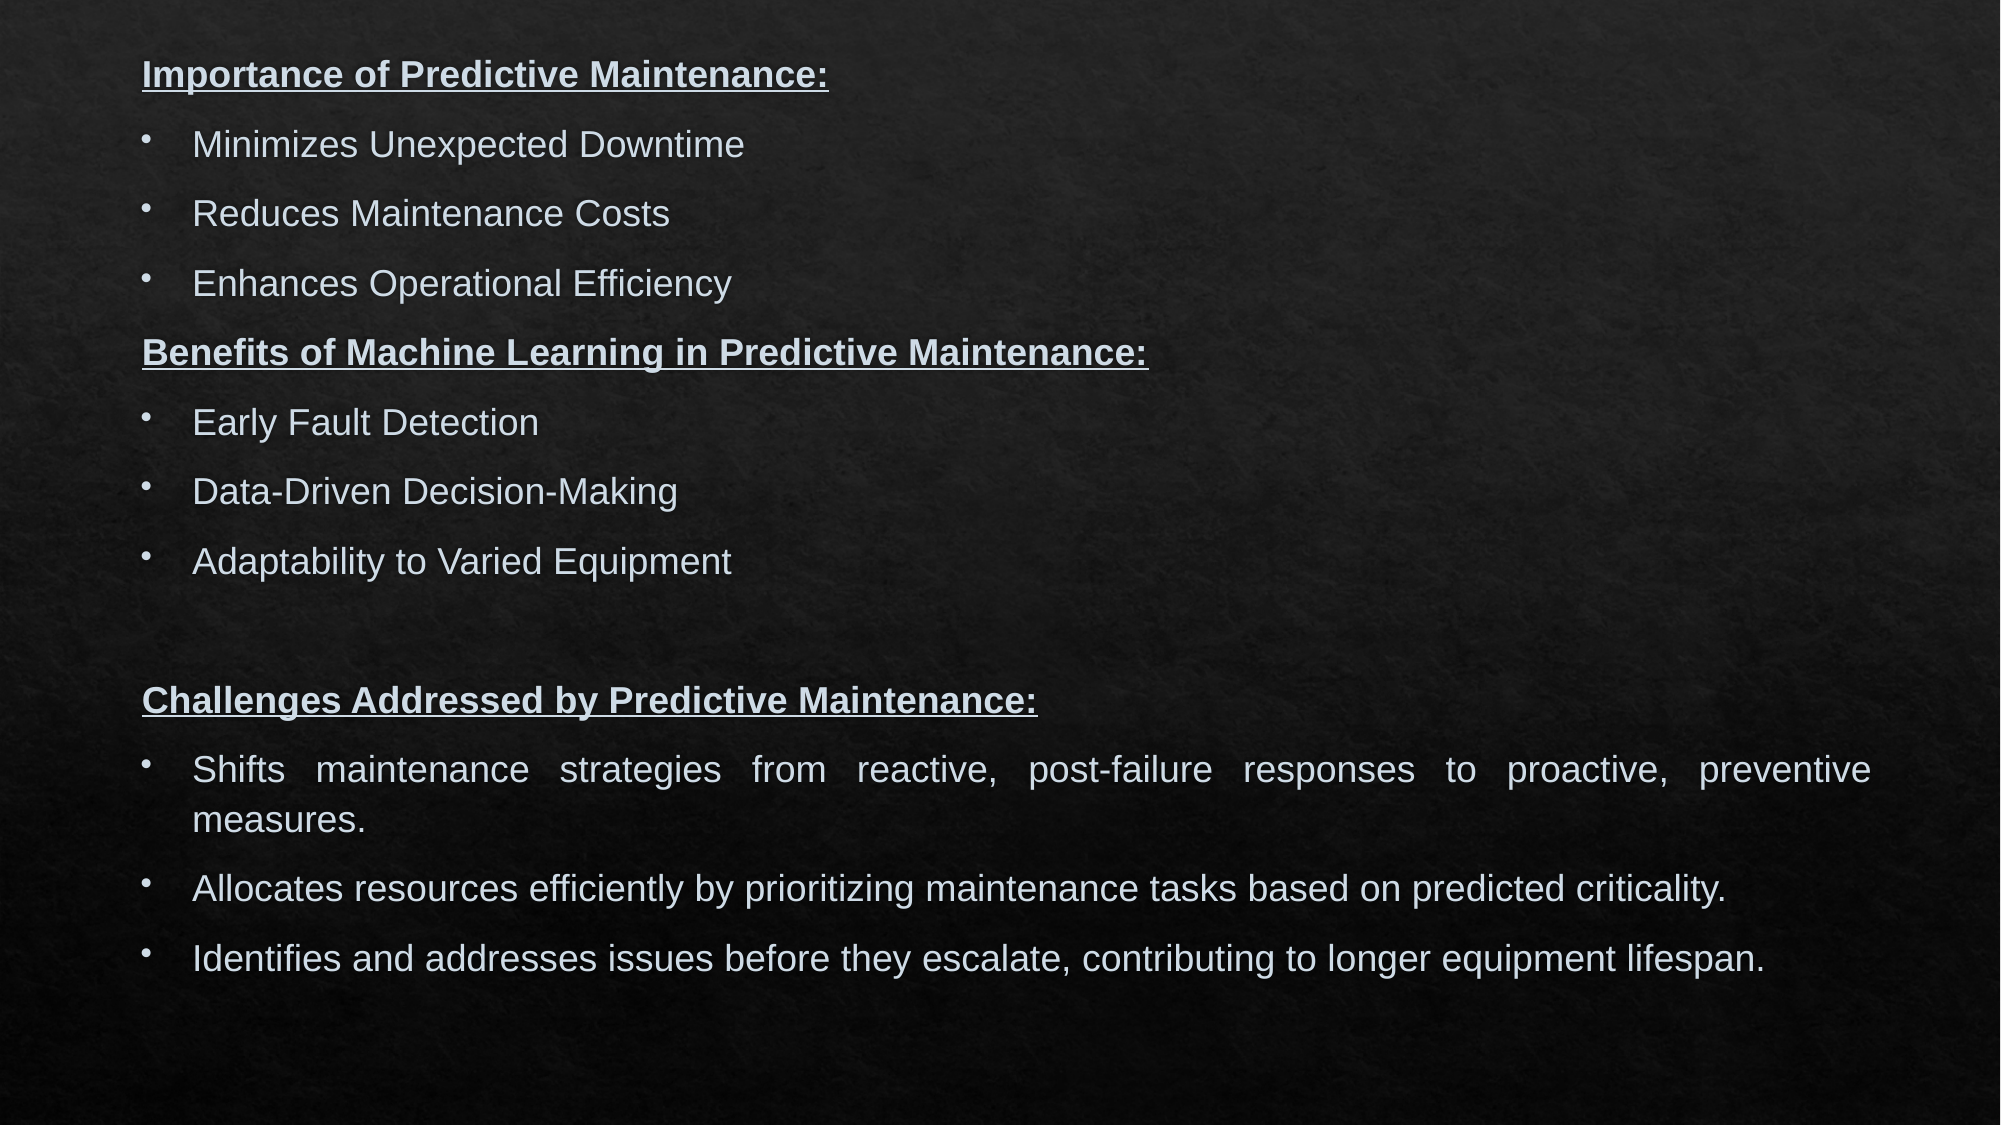

#
Importance of Predictive Maintenance:
Minimizes Unexpected Downtime
Reduces Maintenance Costs
Enhances Operational Efficiency
Benefits of Machine Learning in Predictive Maintenance:
Early Fault Detection
Data-Driven Decision-Making
Adaptability to Varied Equipment

Challenges Addressed by Predictive Maintenance:
Shifts maintenance strategies from reactive, post-failure responses to proactive, preventive measures.
Allocates resources efficiently by prioritizing maintenance tasks based on predicted criticality.
Identifies and addresses issues before they escalate, contributing to longer equipment lifespan.